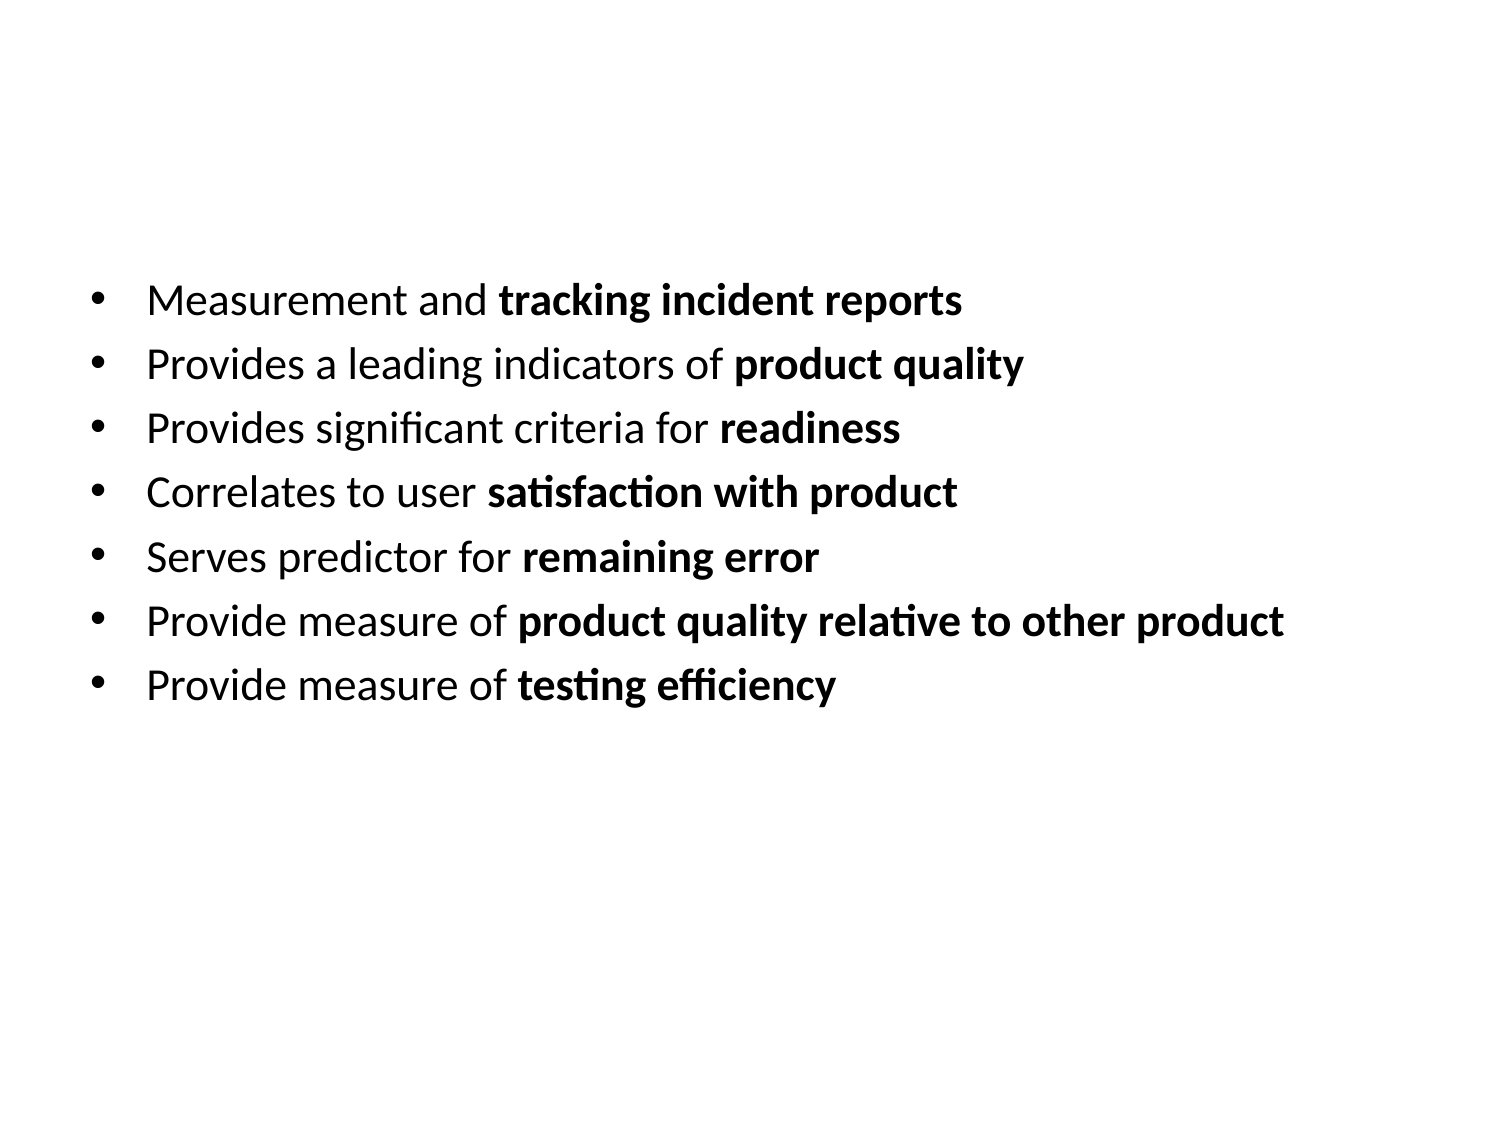

#
Measurement and tracking incident reports
Provides a leading indicators of product quality
Provides significant criteria for readiness
Correlates to user satisfaction with product
Serves predictor for remaining error
Provide measure of product quality relative to other product
Provide measure of testing efficiency